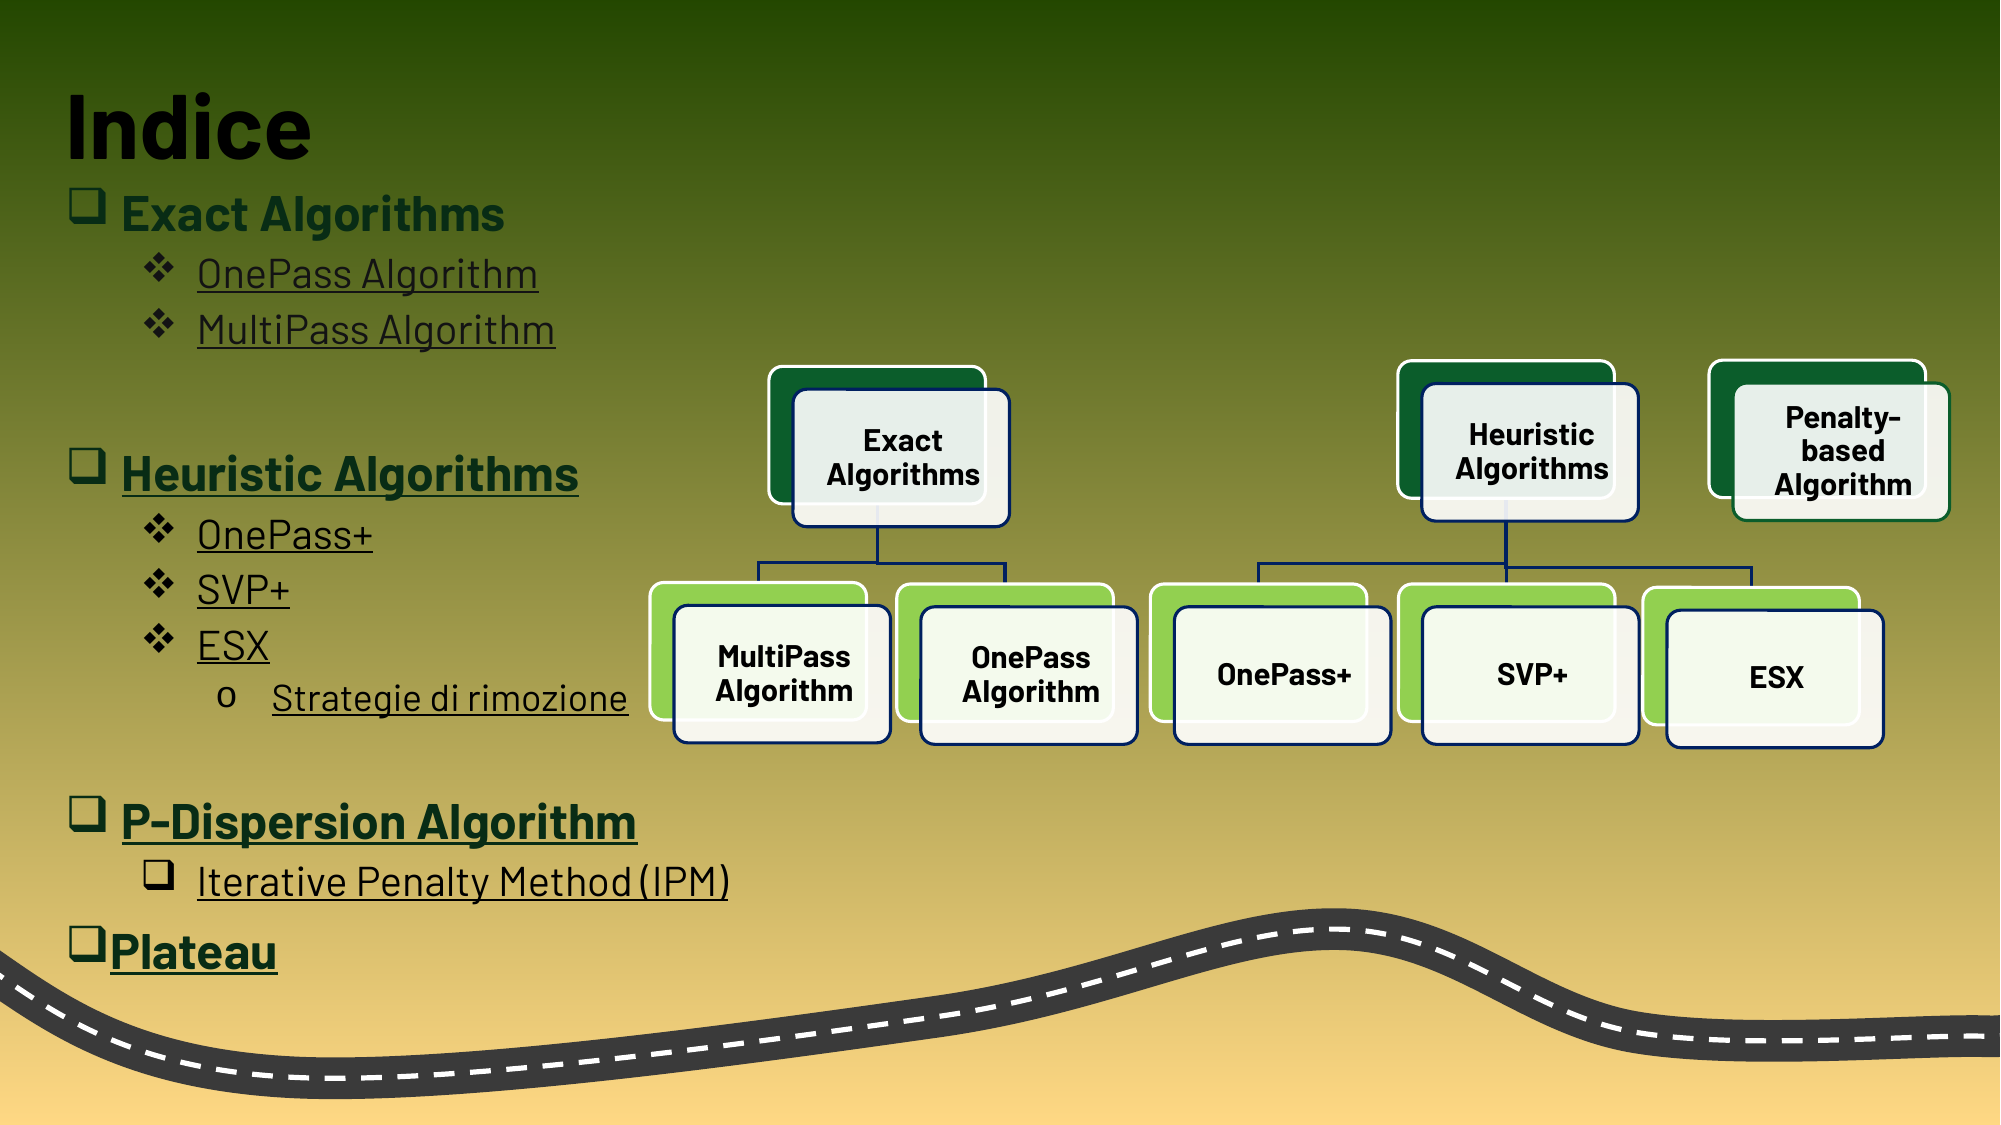

# Indice
Exact Algorithms
OnePass Algorithm
MultiPass Algorithm

Heuristic Algorithms
OnePass+
SVP+
ESX
Strategie di rimozione

P-Dispersion Algorithm
Iterative Penalty Method (IPM)
Plateau

Exact Algorithms
MultiPass Algorithm
OnePass Algorithm
Heuristic Algorithms
OnePass+
SVP+
ESX
Penalty-based Algorithm